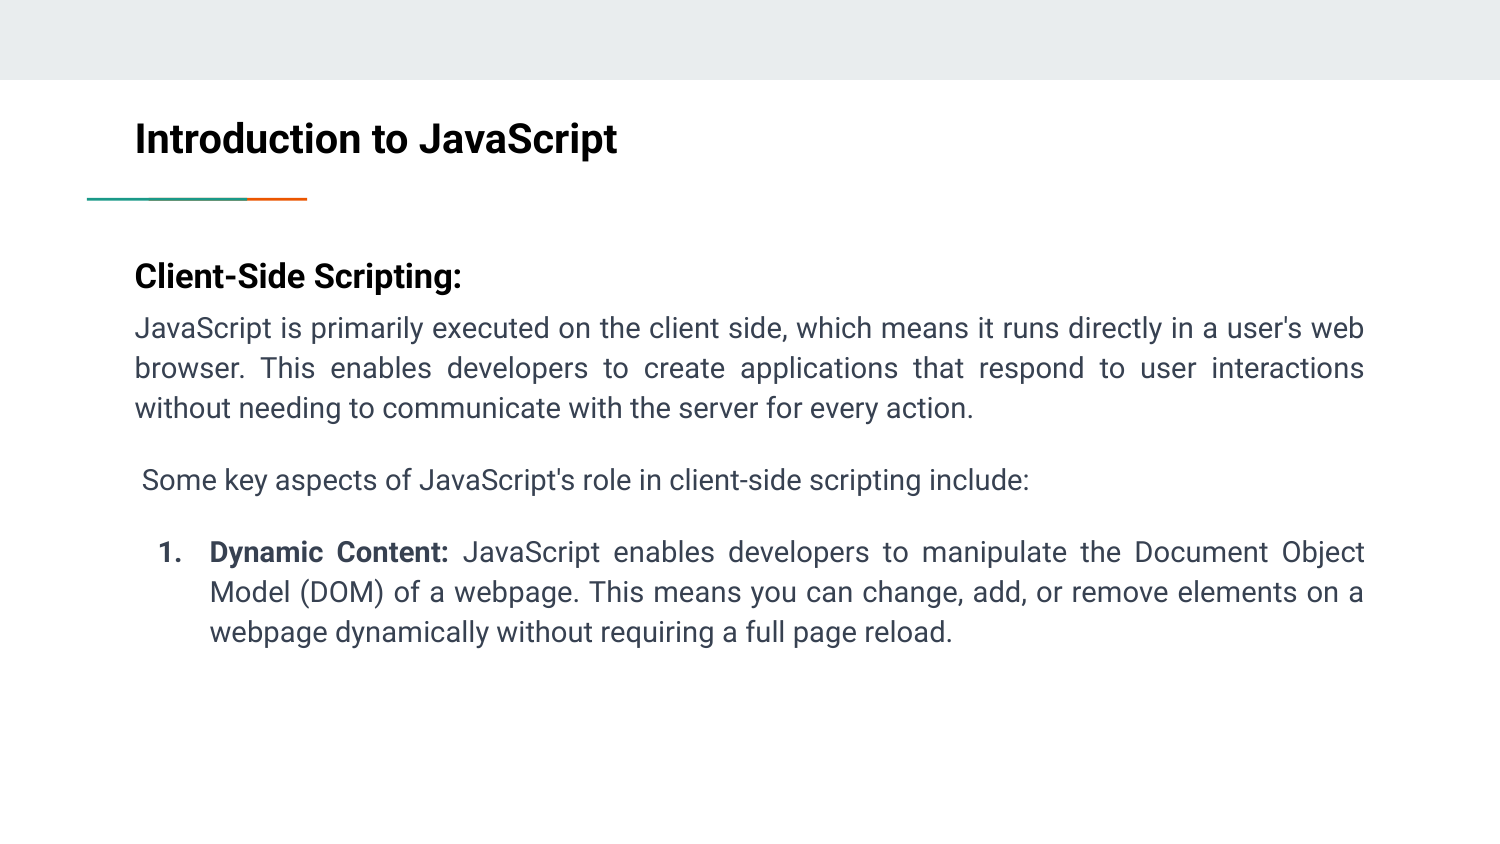

# Introduction to JavaScript
Client-Side Scripting:
JavaScript is primarily executed on the client side, which means it runs directly in a user's web browser. This enables developers to create applications that respond to user interactions without needing to communicate with the server for every action.
 Some key aspects of JavaScript's role in client-side scripting include:
Dynamic Content: JavaScript enables developers to manipulate the Document Object Model (DOM) of a webpage. This means you can change, add, or remove elements on a webpage dynamically without requiring a full page reload.